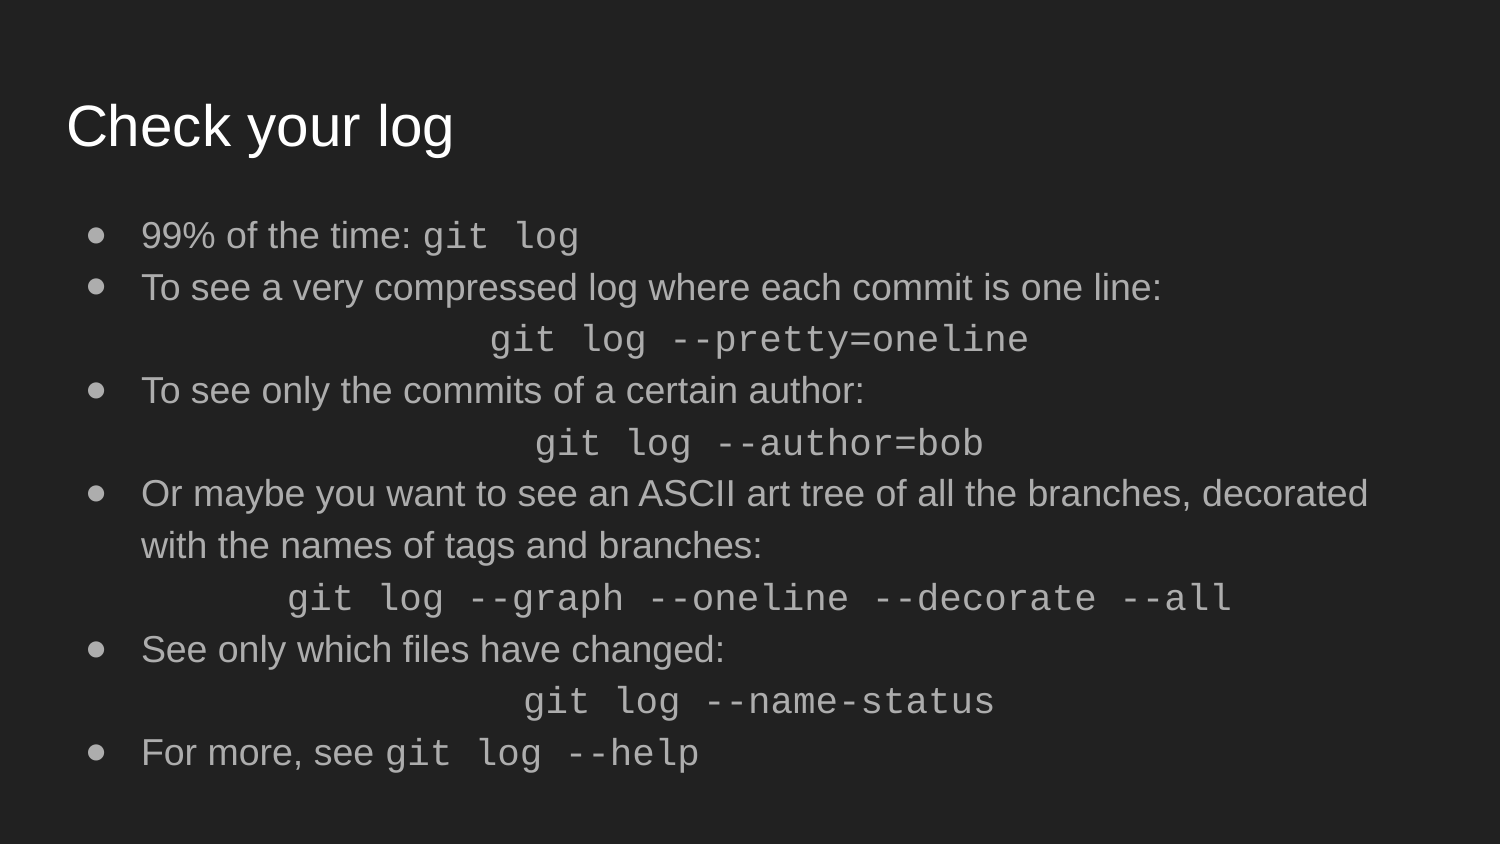

# Check your log
99% of the time: git log
To see a very compressed log where each commit is one line:
git log --pretty=oneline
To see only the commits of a certain author:
git log --author=bob
Or maybe you want to see an ASCII art tree of all the branches, decorated with the names of tags and branches:
git log --graph --oneline --decorate --all
See only which files have changed:
git log --name-status
For more, see git log --help